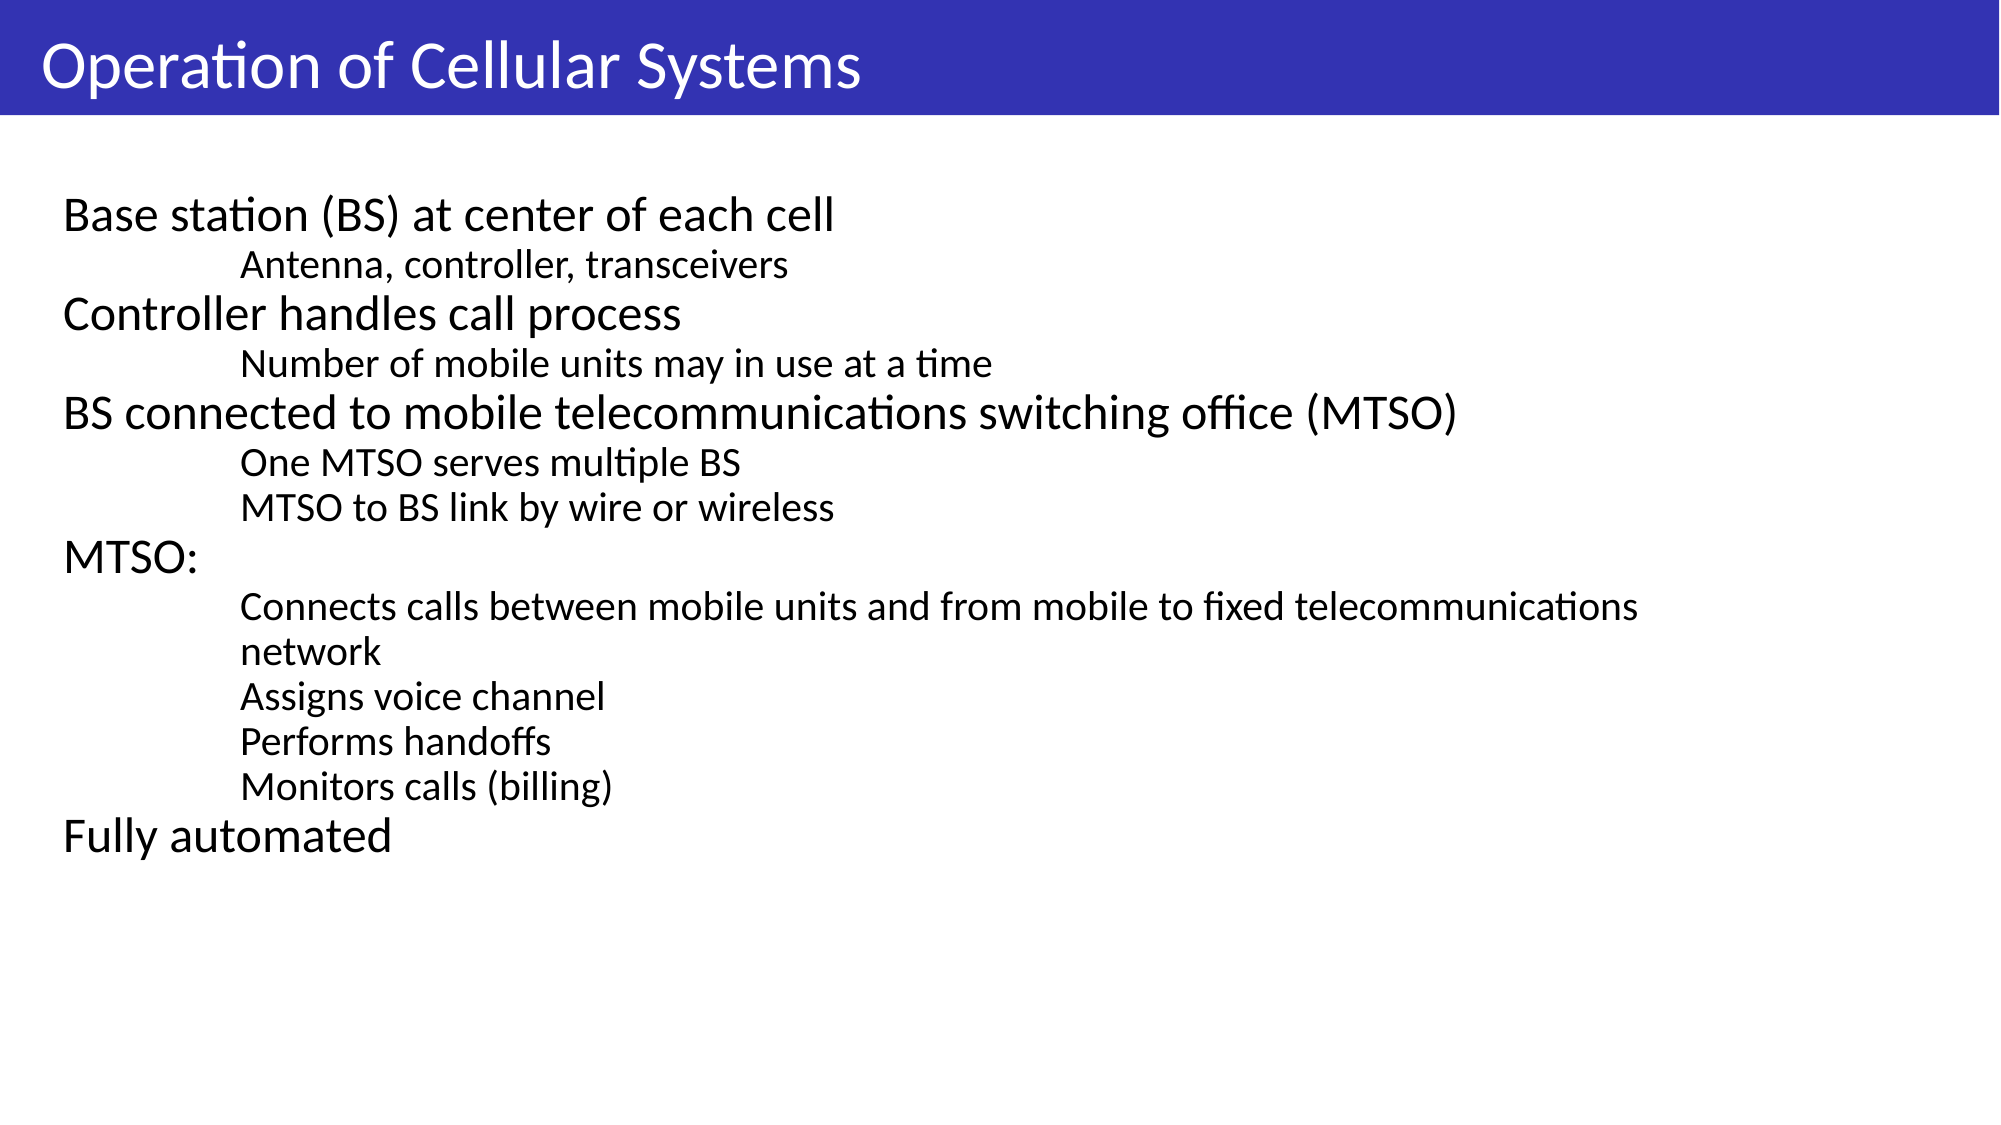

# Operation of Cellular Systems
Base station (BS) at center of each cell
Antenna, controller, transceivers
Controller handles call process
Number of mobile units may in use at a time
BS connected to mobile telecommunications switching office (MTSO)
One MTSO serves multiple BS
MTSO to BS link by wire or wireless
MTSO:
Connects calls between mobile units and from mobile to fixed telecommunications network
Assigns voice channel
Performs handoffs
Monitors calls (billing)
Fully automated